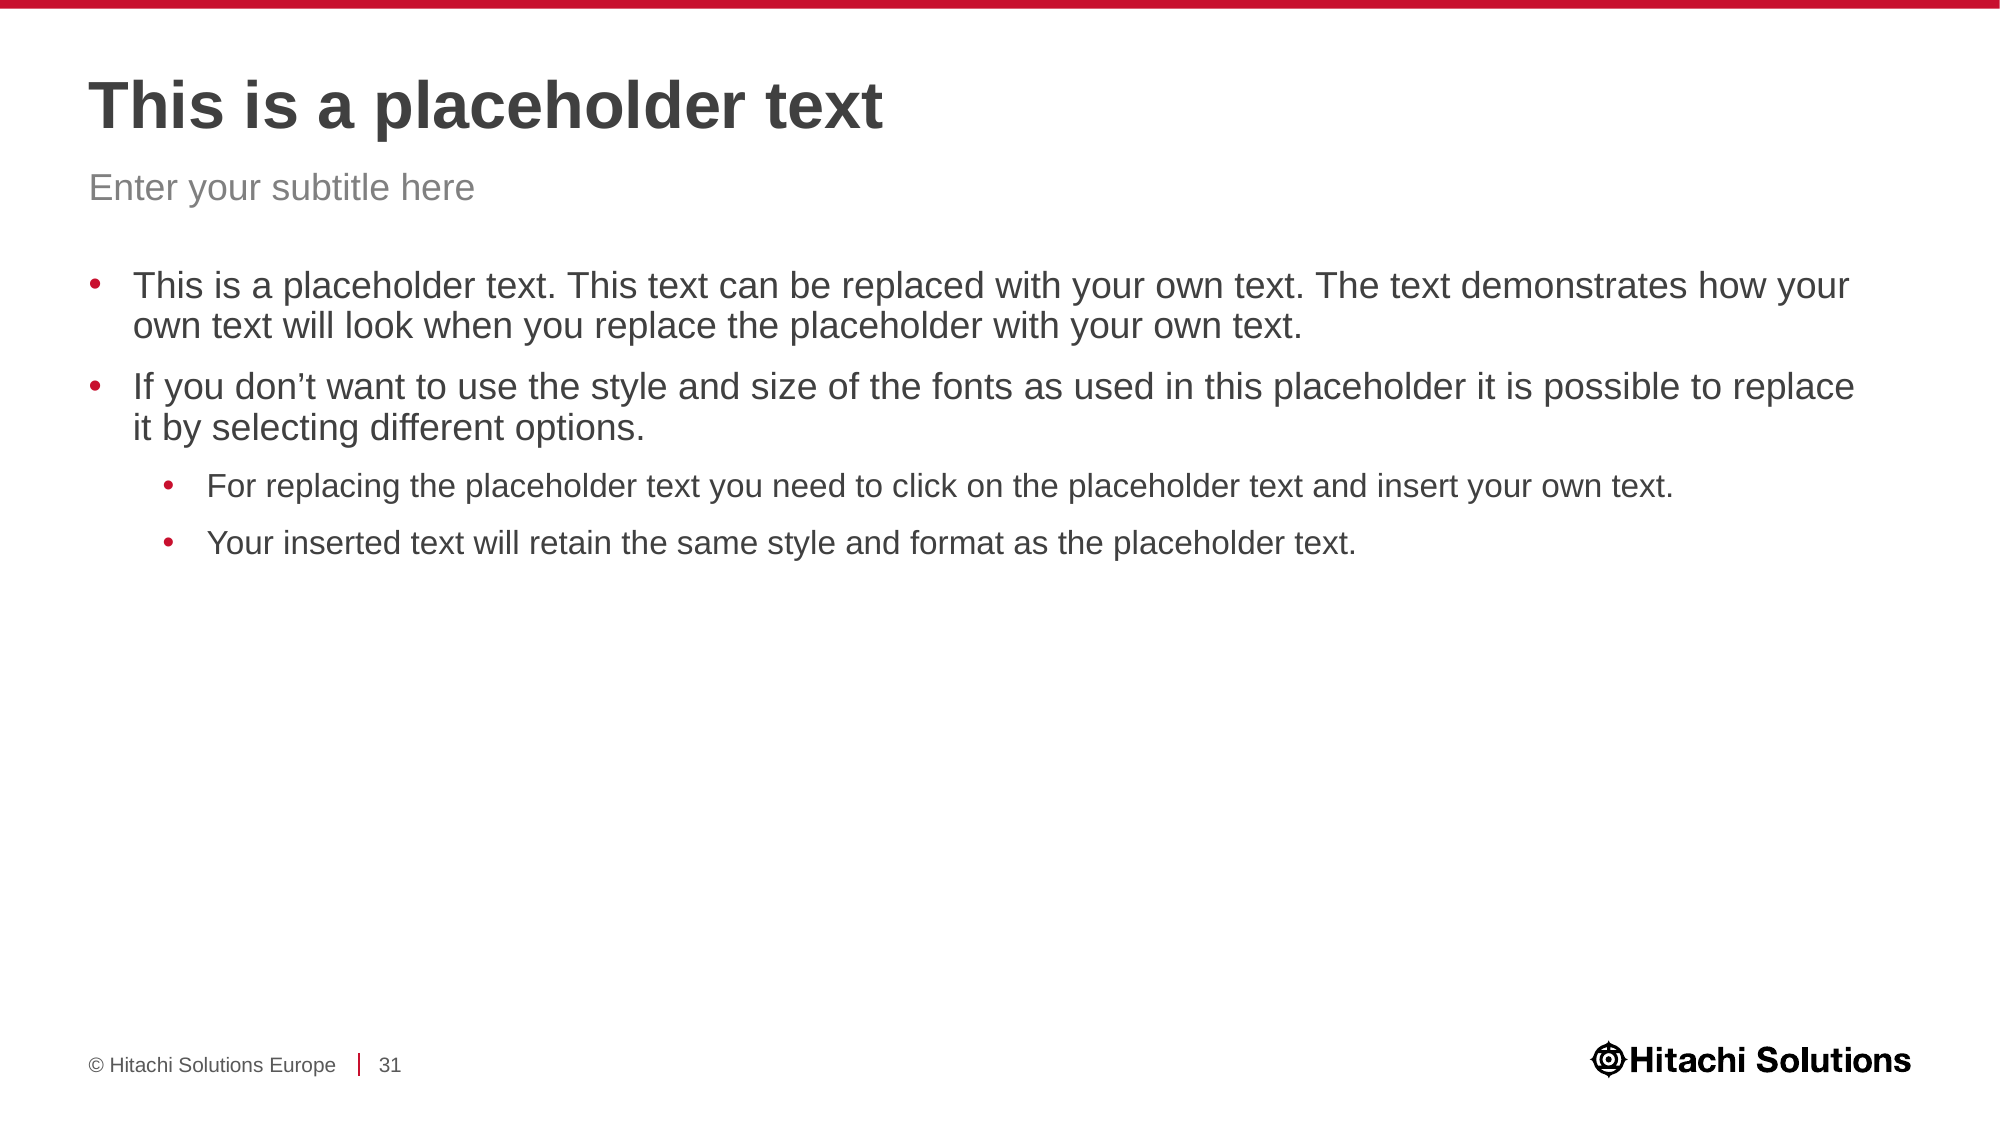

# This is a placeholder text
Enter your subtitle here
This is a placeholder text. This text can be replaced with your own text. The text demonstrates how your own text will look when you replace the placeholder with your own text.
If you don’t want to use the style and size of the fonts as used in this placeholder it is possible to replace
it by selecting different options.
For replacing the placeholder text you need to click on the placeholder text and insert your own text.
Your inserted text will retain the same style and format as the placeholder text.

© Hitachi Solutions Europe
31